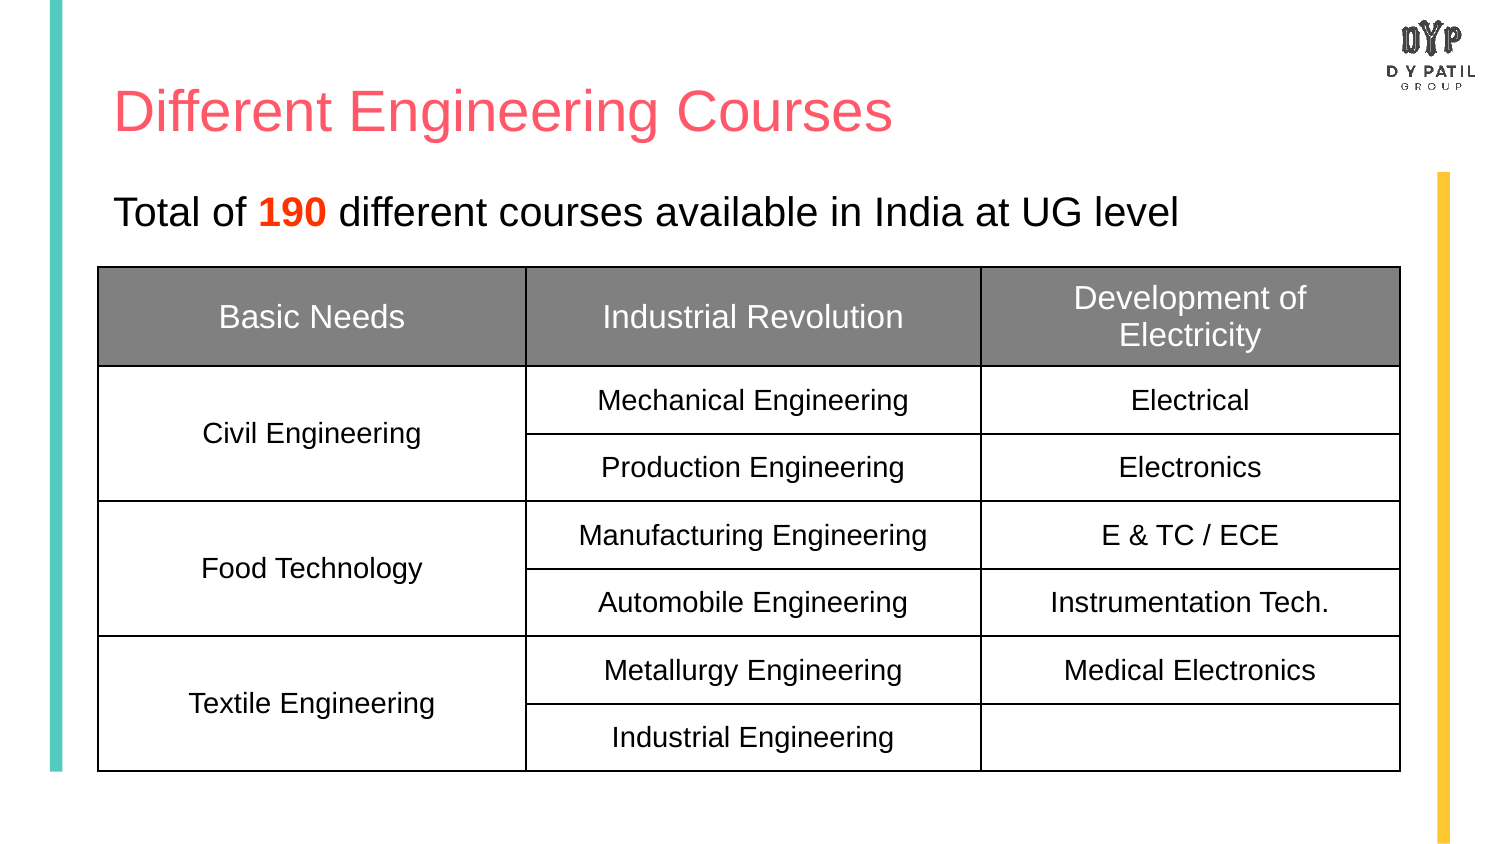

Different Engineering Courses
Total of 190 different courses available in India at UG level

| Basic Needs | Industrial Revolution | Development of Electricity |
| --- | --- | --- |
| Civil Engineering | Mechanical Engineering | Electrical |
|  | Production Engineering | Electronics |
| Food Technology | Manufacturing Engineering | E & TC / ECE |
|  | Automobile Engineering | Instrumentation Tech. |
| Textile Engineering | Metallurgy Engineering | Medical Electronics |
|  | Industrial Engineering |  |